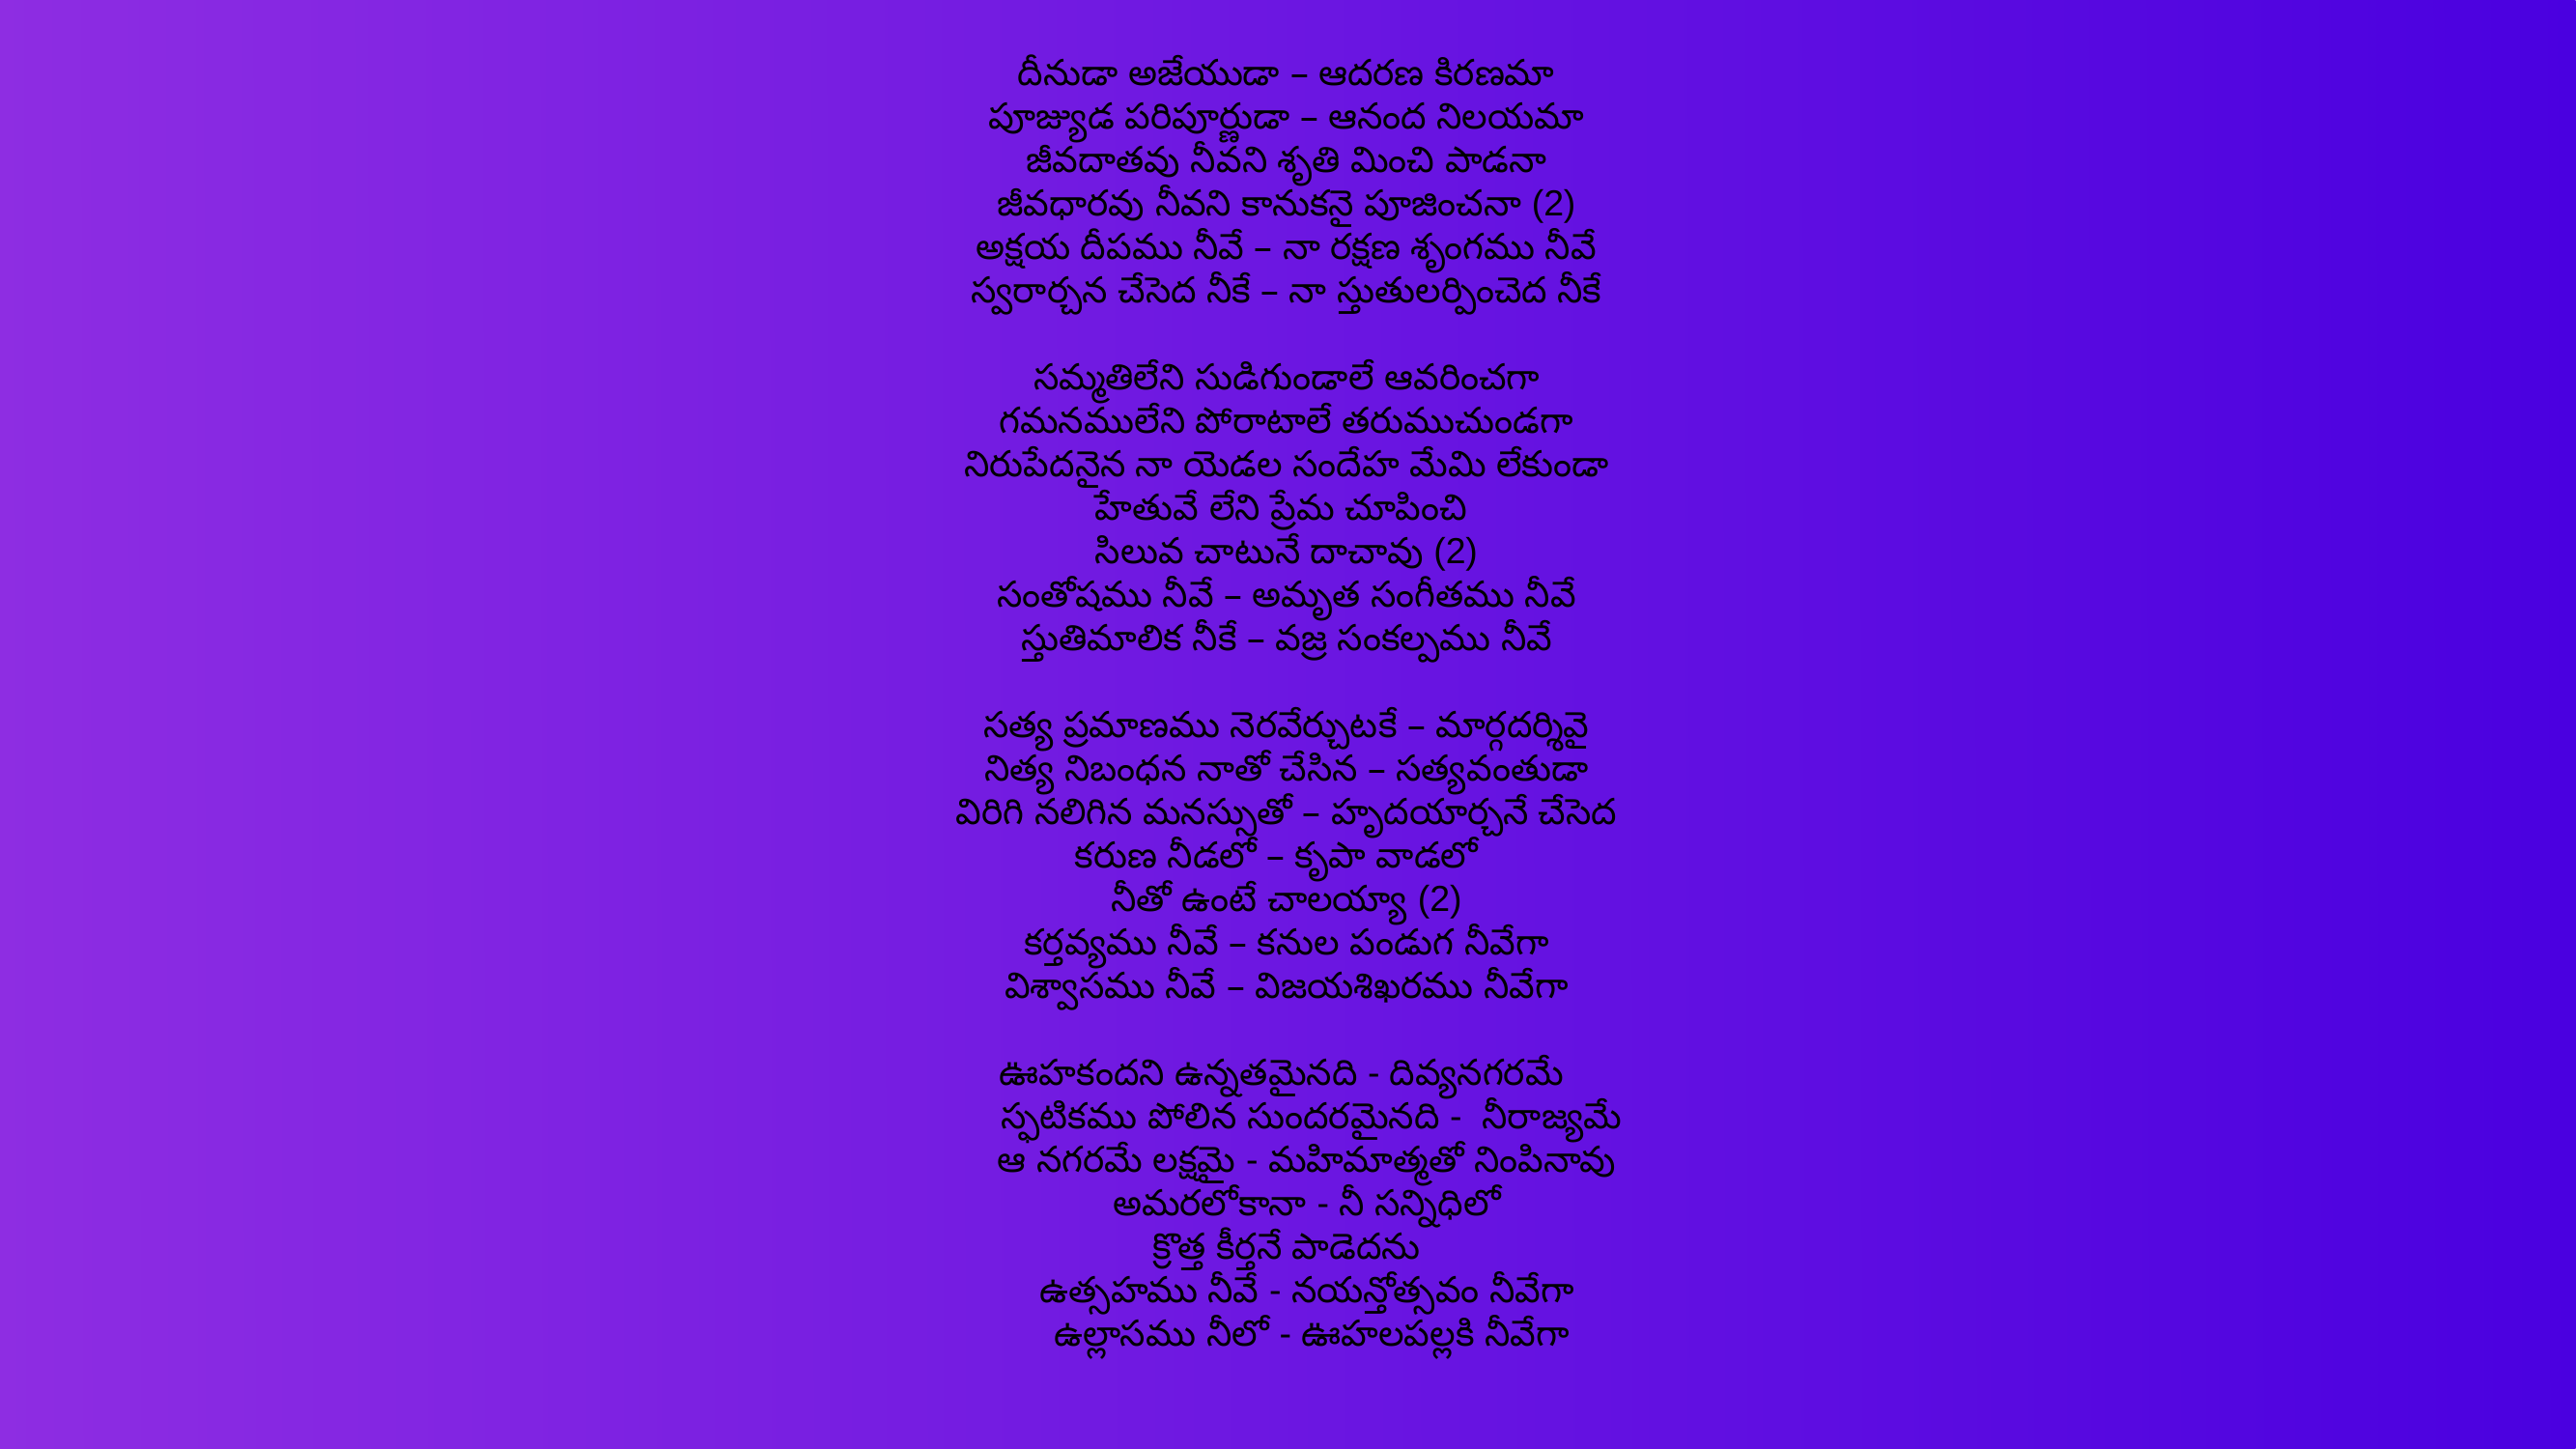

దీనుడా అజేయుడా – ఆదరణ కిరణమా
పూజ్యుడ పరిపూర్ణుడా – ఆనంద నిలయమా
జీవదాతవు నీవని శృతి మించి పాడనా
జీవధారవు నీవని కానుకనై పూజించనా (2)
అక్షయ దీపము నీవే – నా రక్షణ శృంగము నీవే
స్వరార్చన చేసెద నీకే – నా స్తుతులర్పించెద నీకే
సమ్మతిలేని సుడిగుండాలే ఆవరించగా
గమనములేని పోరాటాలే తరుముచుండగా
నిరుపేదనైన నా యెడల సందేహ మేమి లేకుండా
హేతువే లేని ప్రేమ చూపించి
సిలువ చాటునే దాచావు (2)
సంతోషము నీవే – అమృత సంగీతము నీవే
స్తుతిమాలిక నీకే – వజ్ర సంకల్పము నీవే
సత్య ప్రమాణము నెరవేర్చుటకే – మార్గదర్శివై
నిత్య నిబంధన నాతో చేసిన – సత్యవంతుడా
విరిగి నలిగిన మనస్సుతో – హృదయార్చనే చేసెద
కరుణ నీడలో – కృపా వాడలో
నీతో ఉంటే చాలయ్యా (2)
కర్తవ్యము నీవే – కనుల పండుగ నీవేగా
విశ్వాసము నీవే – విజయశిఖరము నీవేగా

ఊహకందని ఉన్నతమైనది - దివ్యనగరమే
     స్ఫటికము పోలిన సుందరమైనది -  నీరాజ్యమే
     ఆ నగరమే లక్షమై - మహిమాత్మతో నింపినావు
     అమరలోకానా - నీ సన్నిధిలో
 క్రొత్త కీర్తనే పాడెదను
     ఉత్సహము నీవే - నయన్తోత్సవం నీవేగా
     ఉల్లాసము నీలో - ఊహలపల్లకి నీవేగా